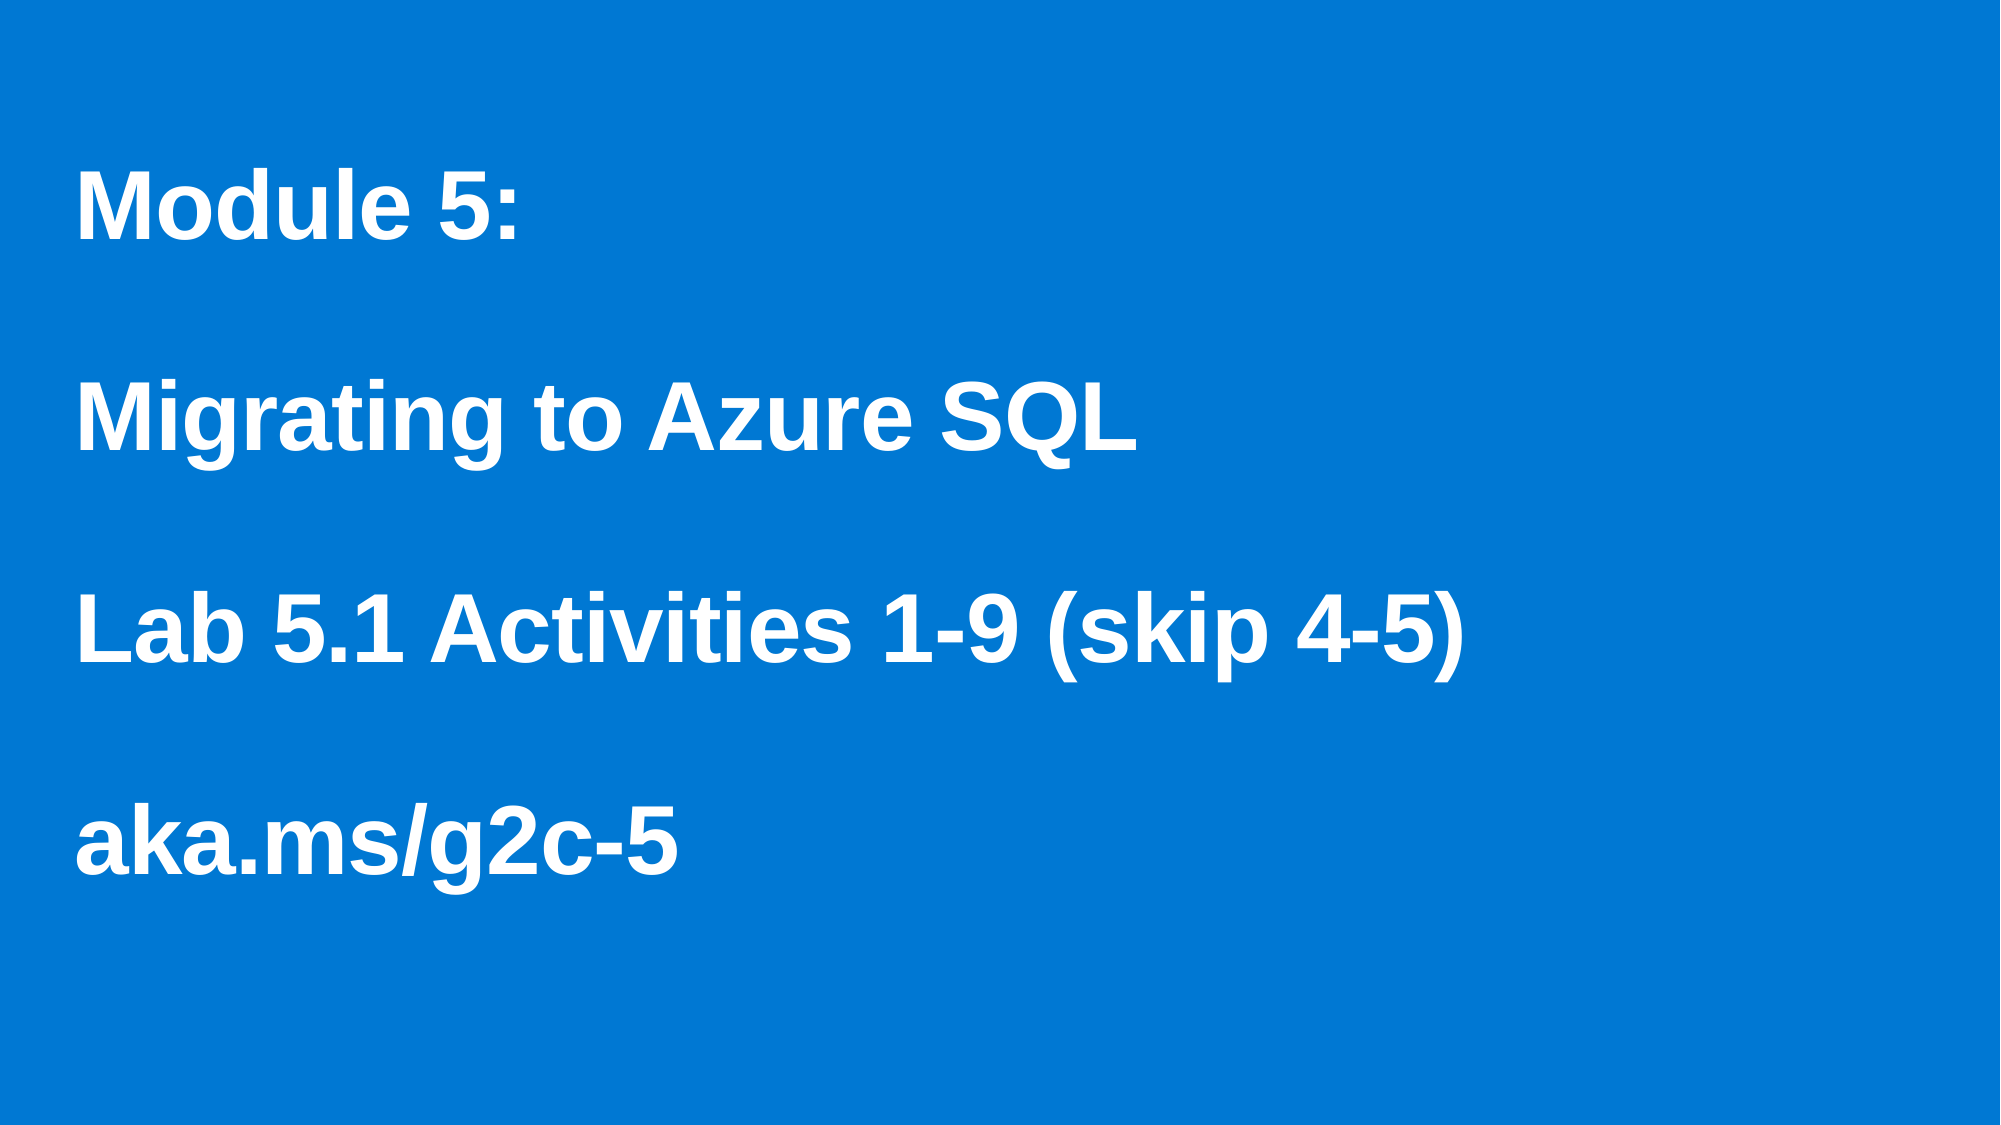

# Module 5: Migrating to Azure SQL Lab 5.1 Activities 1-9 (skip 4-5) aka.ms/g2c-5